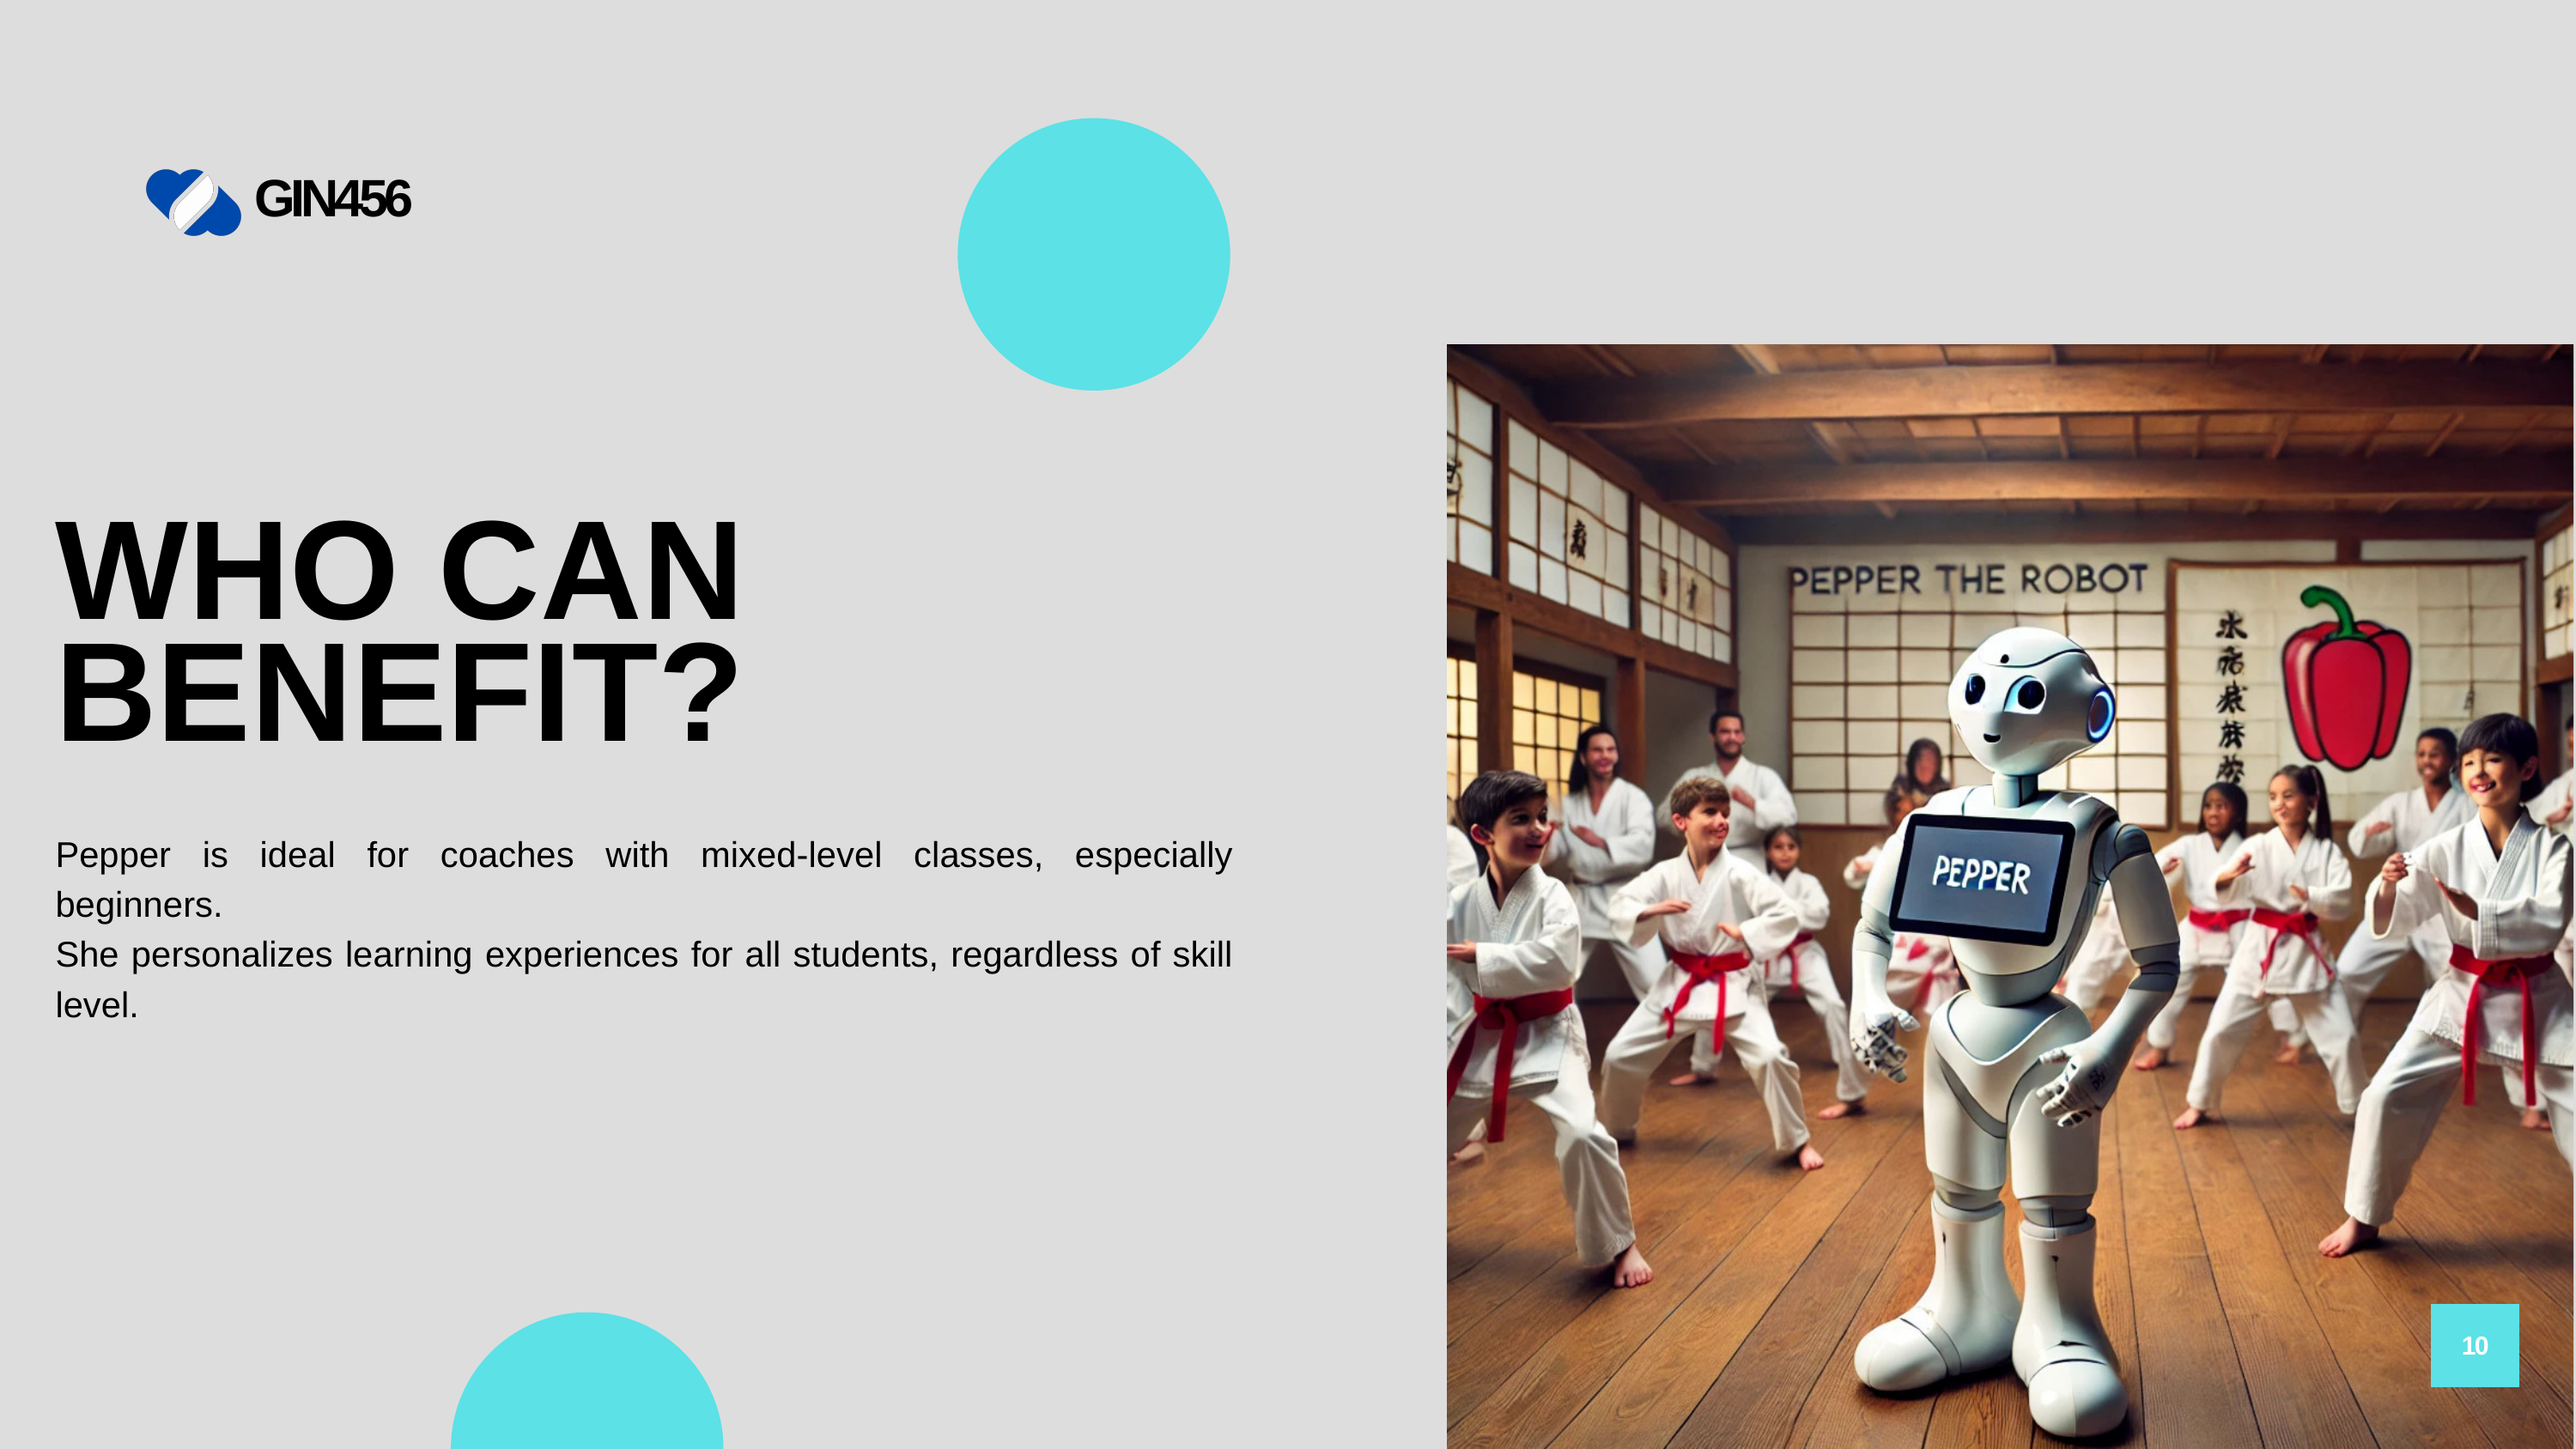

GIN456

WHO CAN BENEFIT?
Pepper is ideal for coaches with mixed-level classes, especially beginners.
She personalizes learning experiences for all students, regardless of skill level.

10